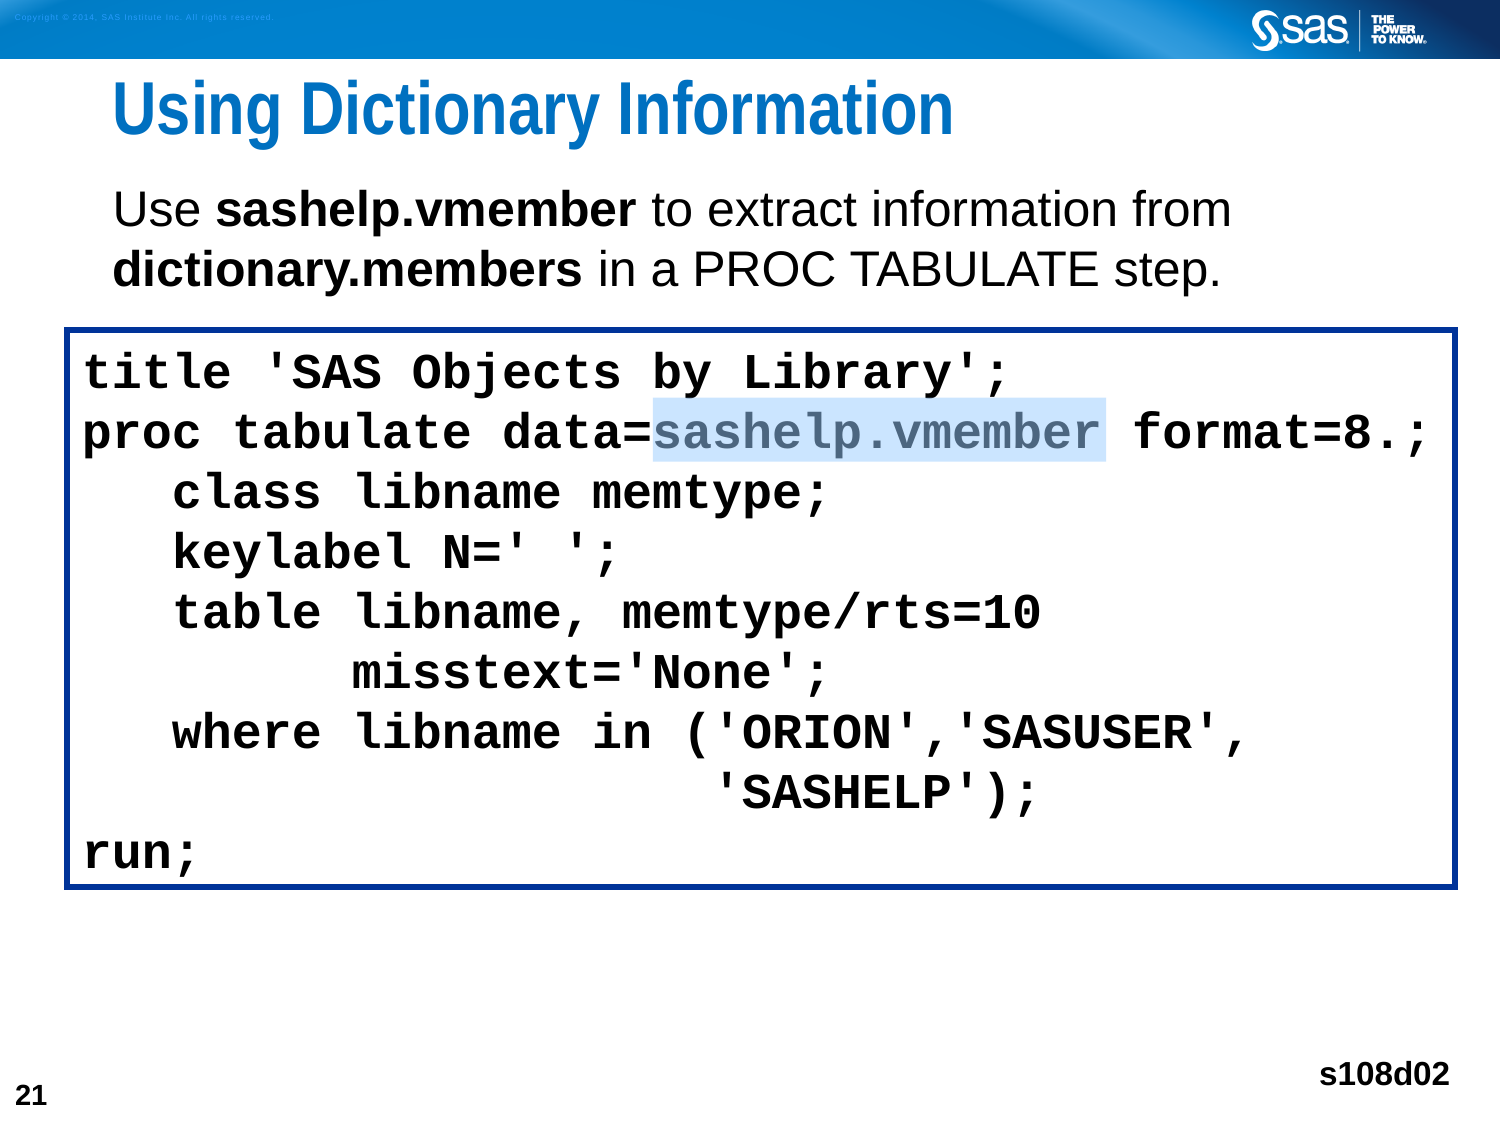

# Using Dictionary Information
Use sashelp.vmember to extract information from dictionary.members in a PROC TABULATE step.
title 'SAS Objects by Library';
proc tabulate data=sashelp.vmember format=8.;
   class libname memtype;
   keylabel N=' ';
   table libname, memtype/rts=10
         misstext='None';
   where libname in ('ORION','SASUSER',
                     'SASHELP');
run;

s108d02